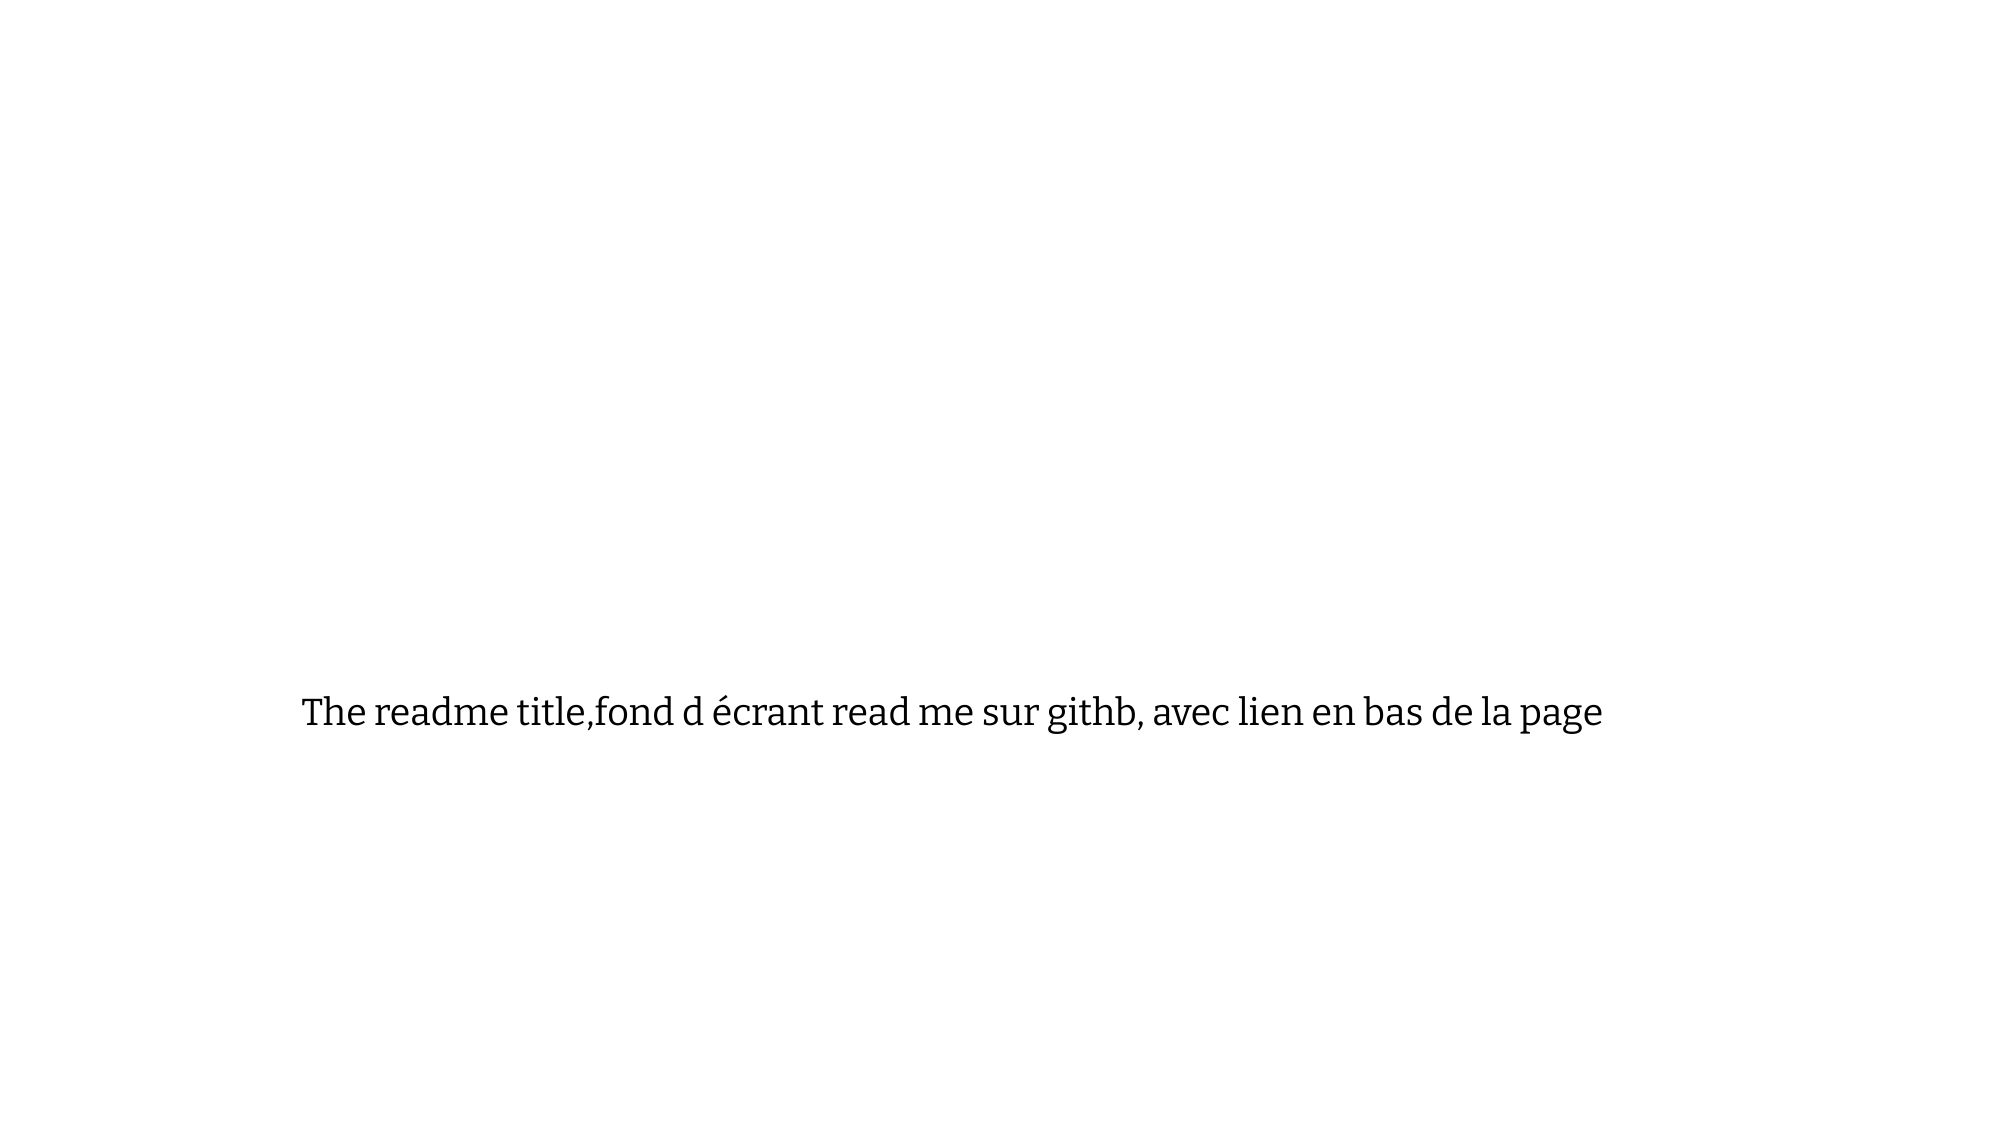

The readme title,fond d écrant read me sur githb, avec lien en bas de la page